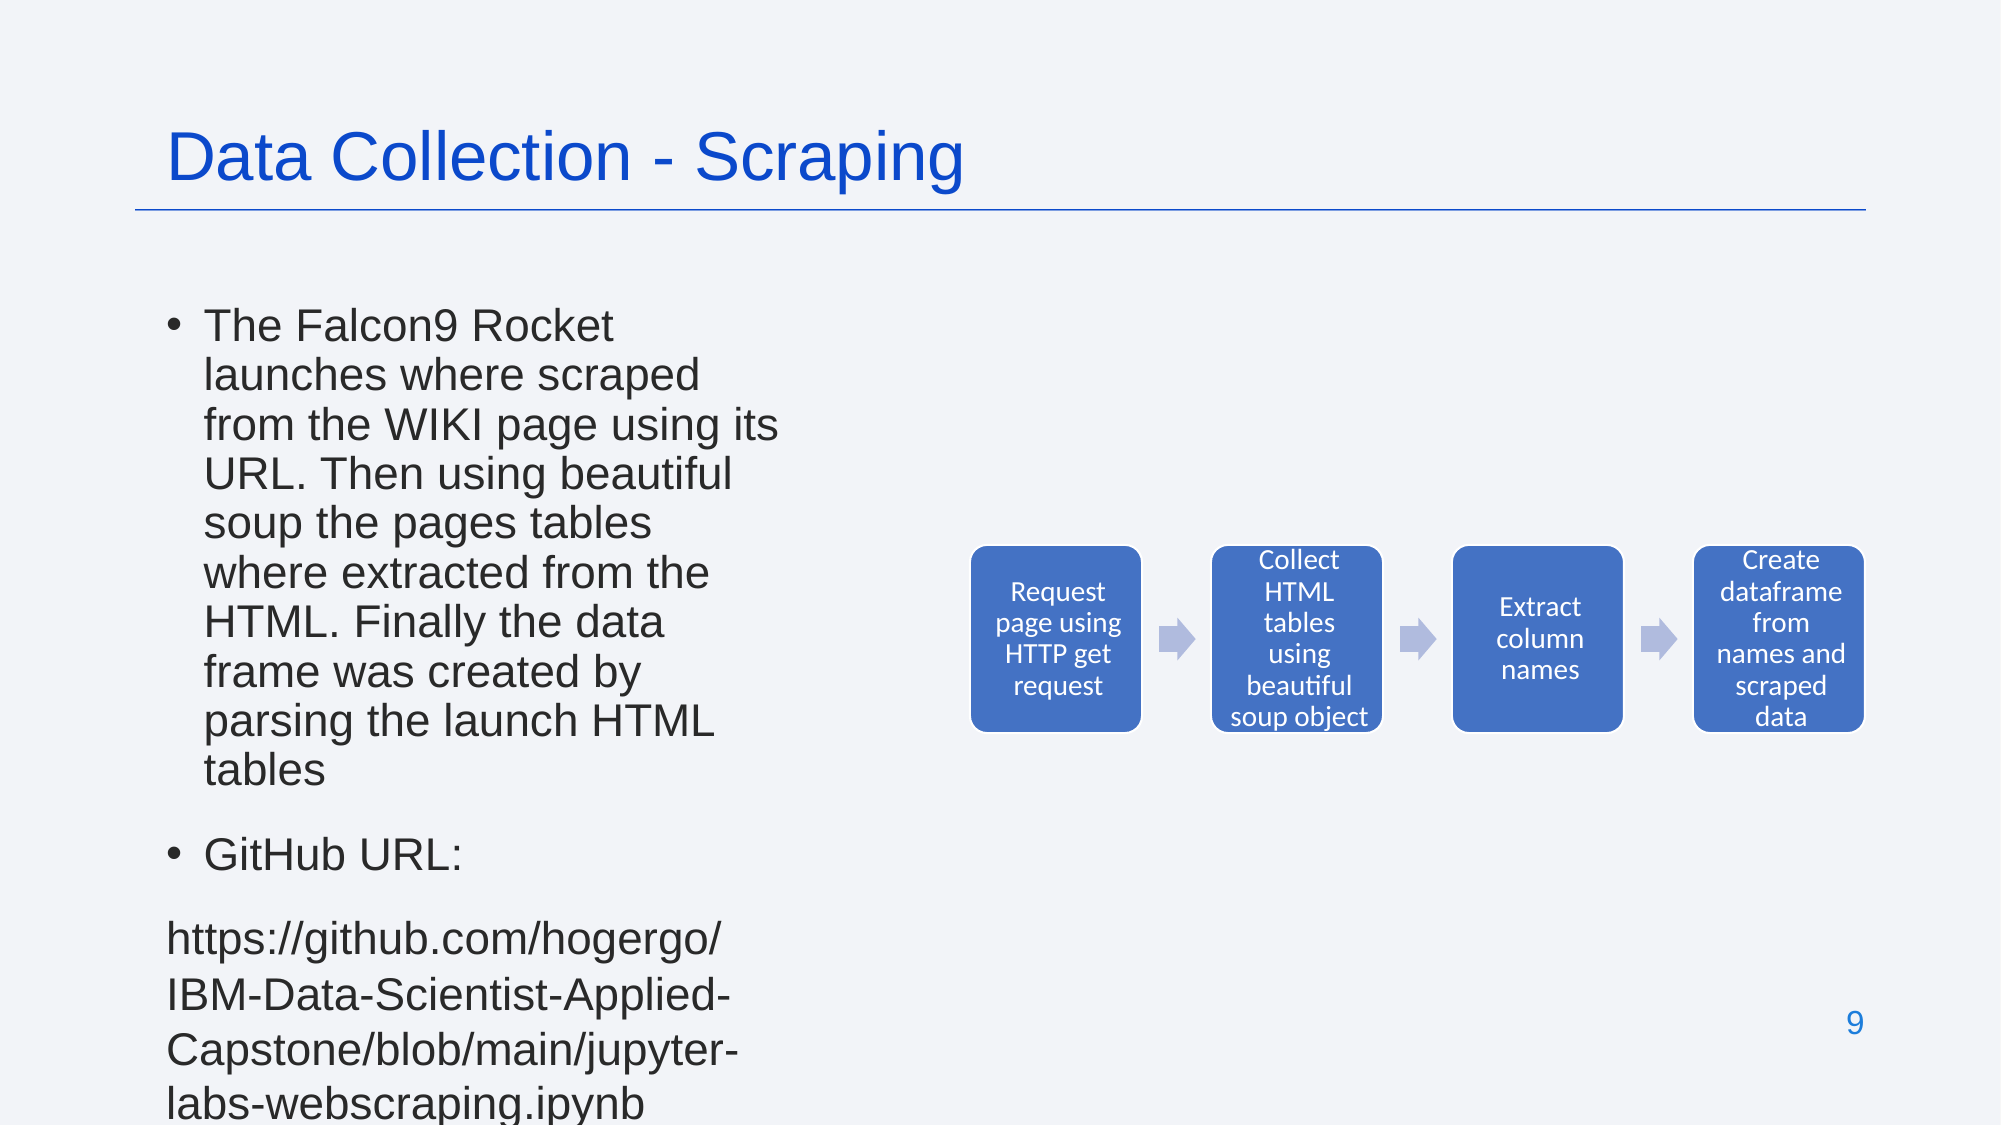

Data Collection - Scraping
The Falcon9 Rocket launches where scraped from the WIKI page using its URL. Then using beautiful soup the pages tables where extracted from the HTML. Finally the data frame was created by parsing the launch HTML tables
GitHub URL:
https://github.com/hogergo/IBM-Data-Scientist-Applied-Capstone/blob/main/jupyter-labs-webscraping.ipynb
Request page using HTTP get request

Collect HTML tables using beautiful soup object

Extract column names

Create dataframe from names and scraped data
9